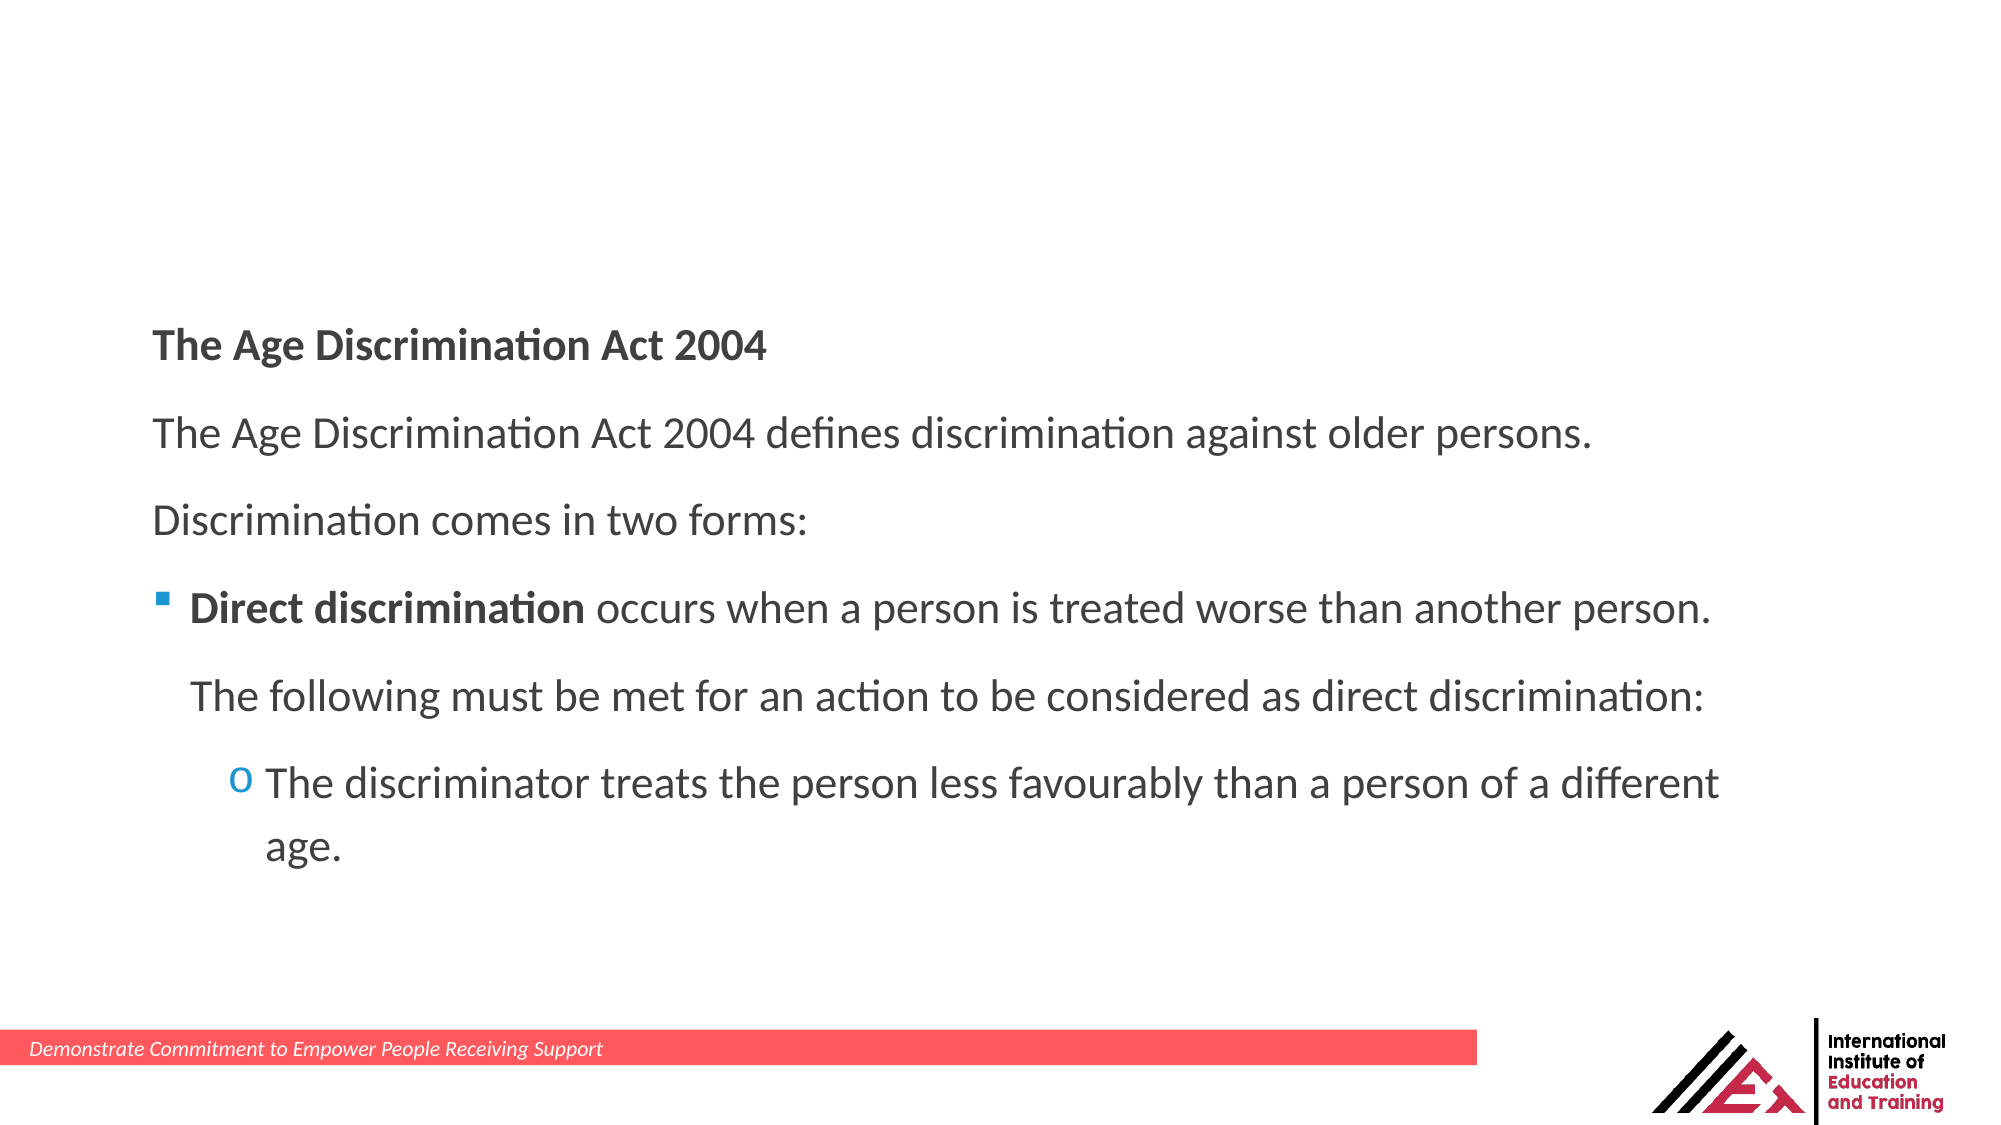

The Age Discrimination Act 2004
The Age Discrimination Act 2004 defines discrimination against older persons.
Discrimination comes in two forms:
Direct discrimination occurs when a person is treated worse than another person.
The following must be met for an action to be considered as direct discrimination:
The discriminator treats the person less favourably than a person of a different age.
Demonstrate Commitment to Empower People Receiving Support